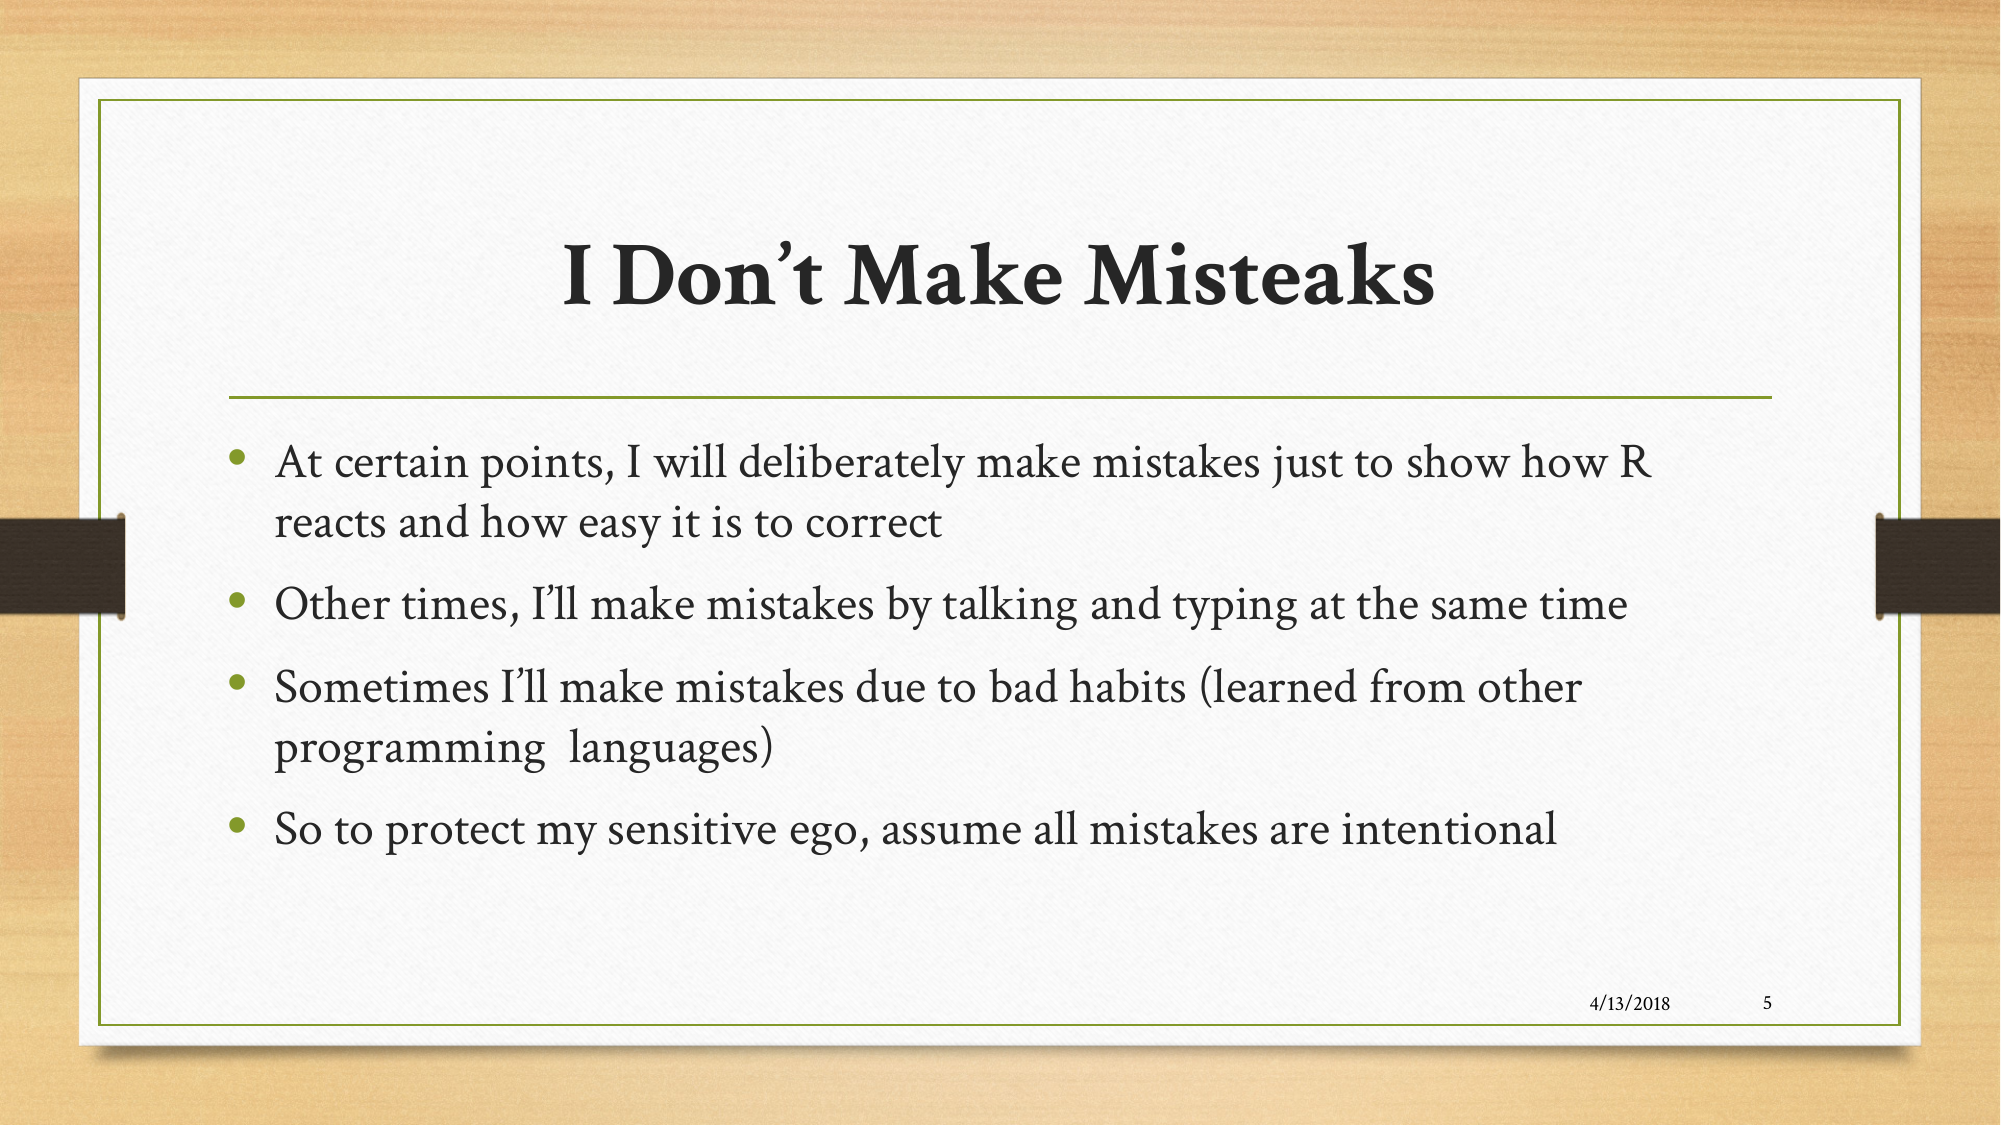

# I Don’t Make Misteaks
At certain points, I will deliberately make mistakes just to show how R reacts and how easy it is to correct
Other times, I’ll make mistakes by talking and typing at the same time
Sometimes I’ll make mistakes due to bad habits (learned from other programming  languages)
So to protect my sensitive ego, assume all mistakes are intentional
4/13/2018
5